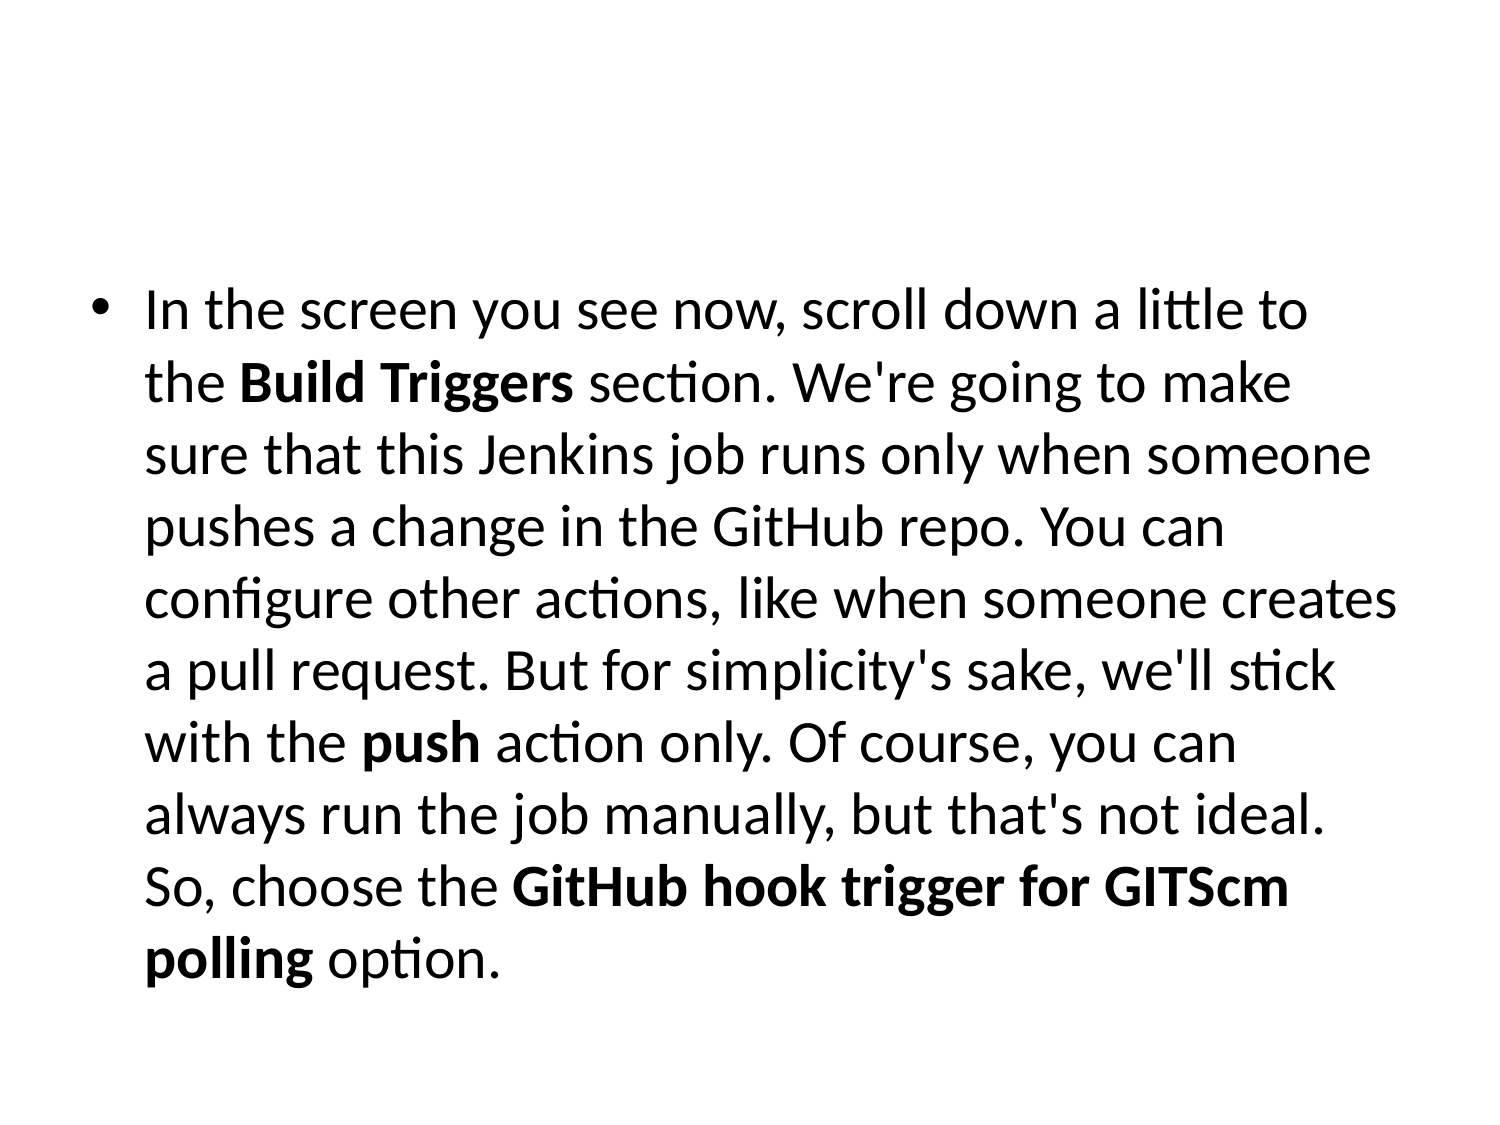

#
In the screen you see now, scroll down a little to the Build Triggers section. We're going to make sure that this Jenkins job runs only when someone pushes a change in the GitHub repo. You can configure other actions, like when someone creates a pull request. But for simplicity's sake, we'll stick with the push action only. Of course, you can always run the job manually, but that's not ideal. So, choose the GitHub hook trigger for GITScm polling option.